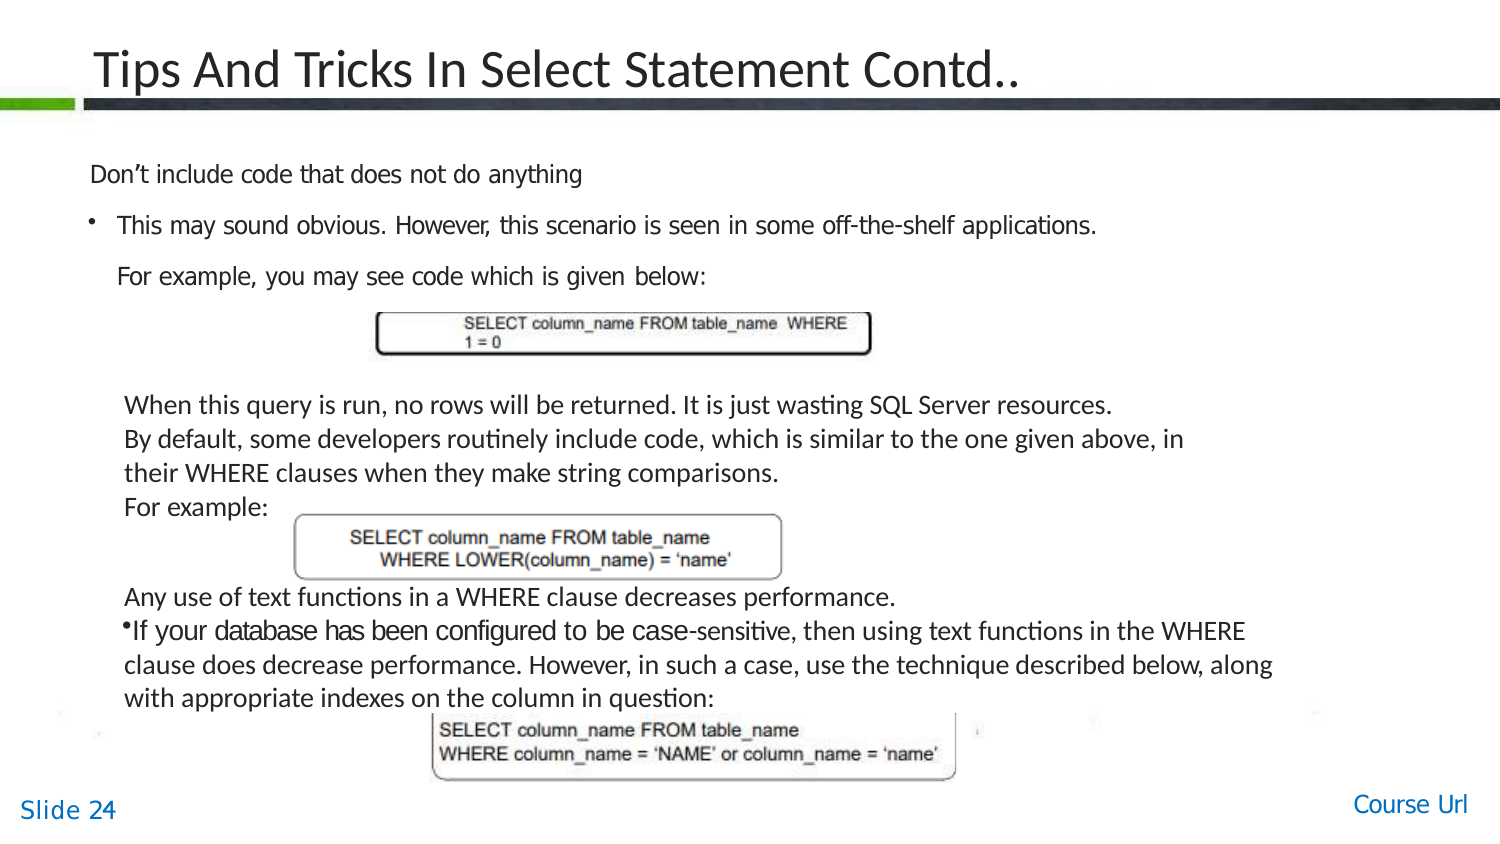

# Tips And Tricks In Select Statement Contd..
Don’t include code that does not do anything
This may sound obvious. However, this scenario is seen in some off-the-shelf applications.  For example, you may see code which is given below:

When this query is run, no rows will be returned. It is just wasting SQL Server resources.
By default, some developers routinely include code, which is similar to the one given above, in  their WHERE clauses when they make string comparisons.
For example:

Any use of text functions in a WHERE clause decreases performance.
If your database has been configured to be case-sensitive, then using text functions in the WHERE  clause does decrease performance. However, in such a case, use the technique described below, along  with appropriate indexes on the column in question:

Course Url
Slide 24